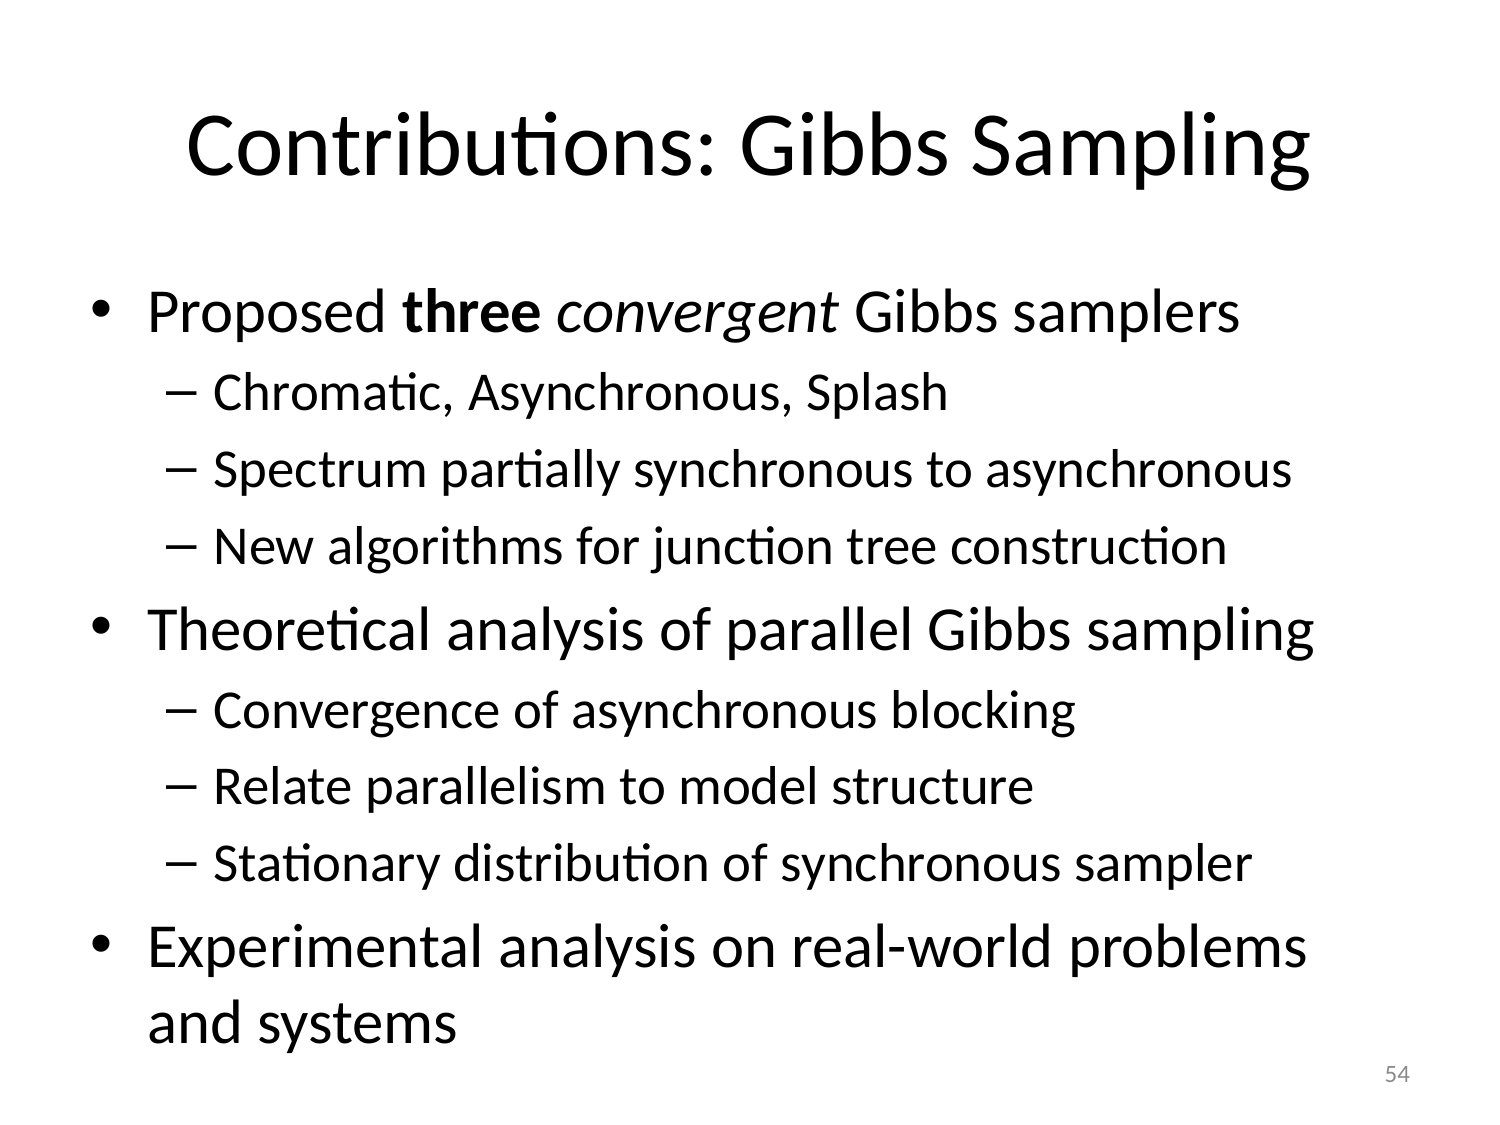

# Contributions: Gibbs Sampling
Proposed three convergent Gibbs samplers
Chromatic, Asynchronous, Splash
Spectrum partially synchronous to asynchronous
New algorithms for junction tree construction
Theoretical analysis of parallel Gibbs sampling
Convergence of asynchronous blocking
Relate parallelism to model structure
Stationary distribution of synchronous sampler
Experimental analysis on real-world problems and systems
54